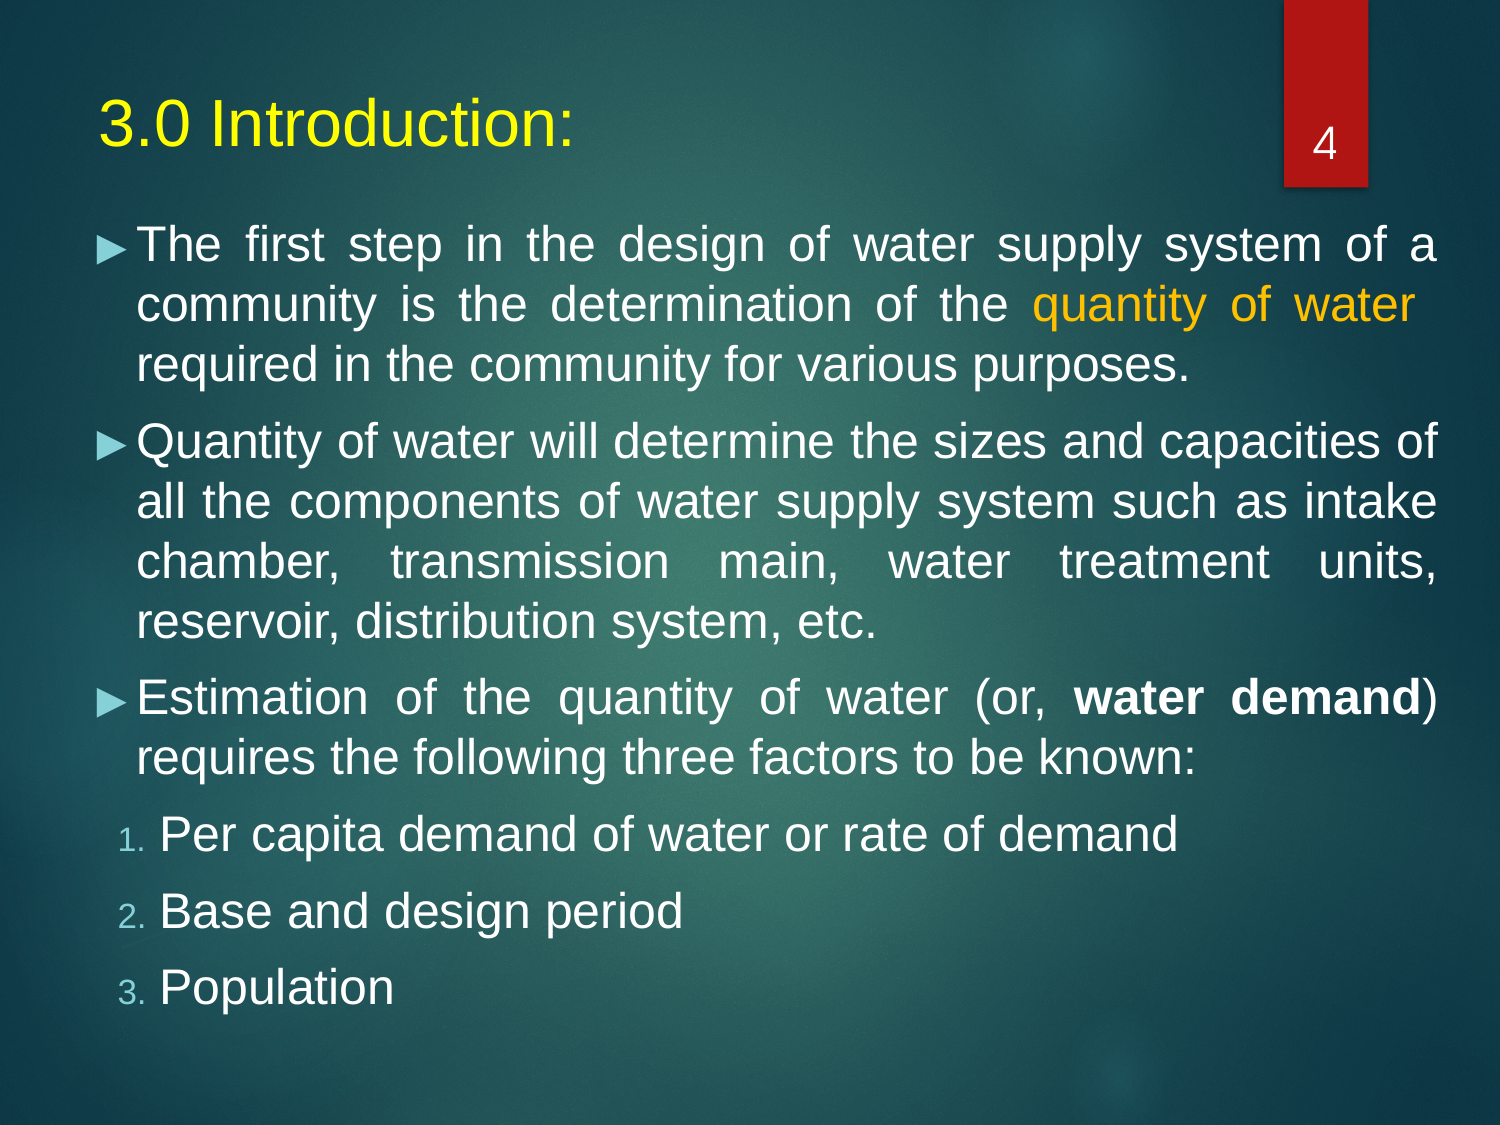

4
# 3.0 Introduction:
The first step in the design of water supply system of a community is the determination of the quantity of water  required in the community for various purposes.
Quantity of water will determine the sizes and capacities of all the components of water supply system such as intake chamber, transmission main, water treatment units, reservoir, distribution system, etc.
Estimation of the quantity of water (or, water demand) requires the following three factors to be known:
Per capita demand of water or rate of demand
Base and design period
Population